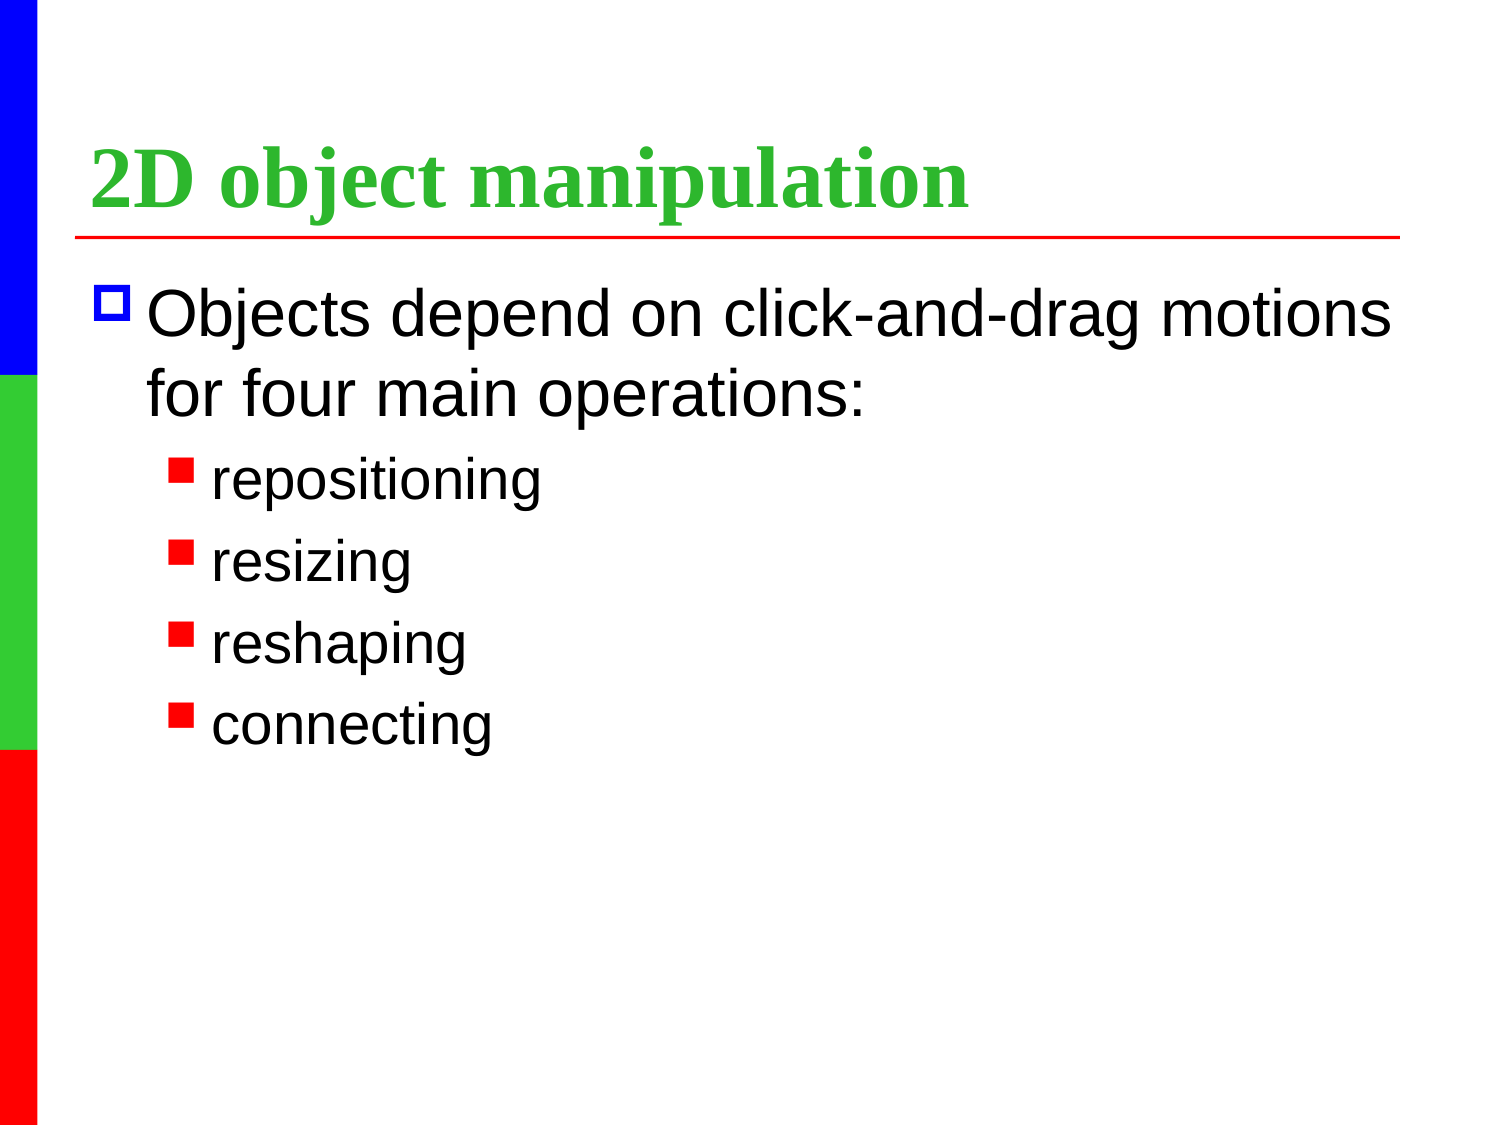

# 2D object manipulation
Objects depend on click-and-drag motions for four main operations:
repositioning
resizing
reshaping
connecting